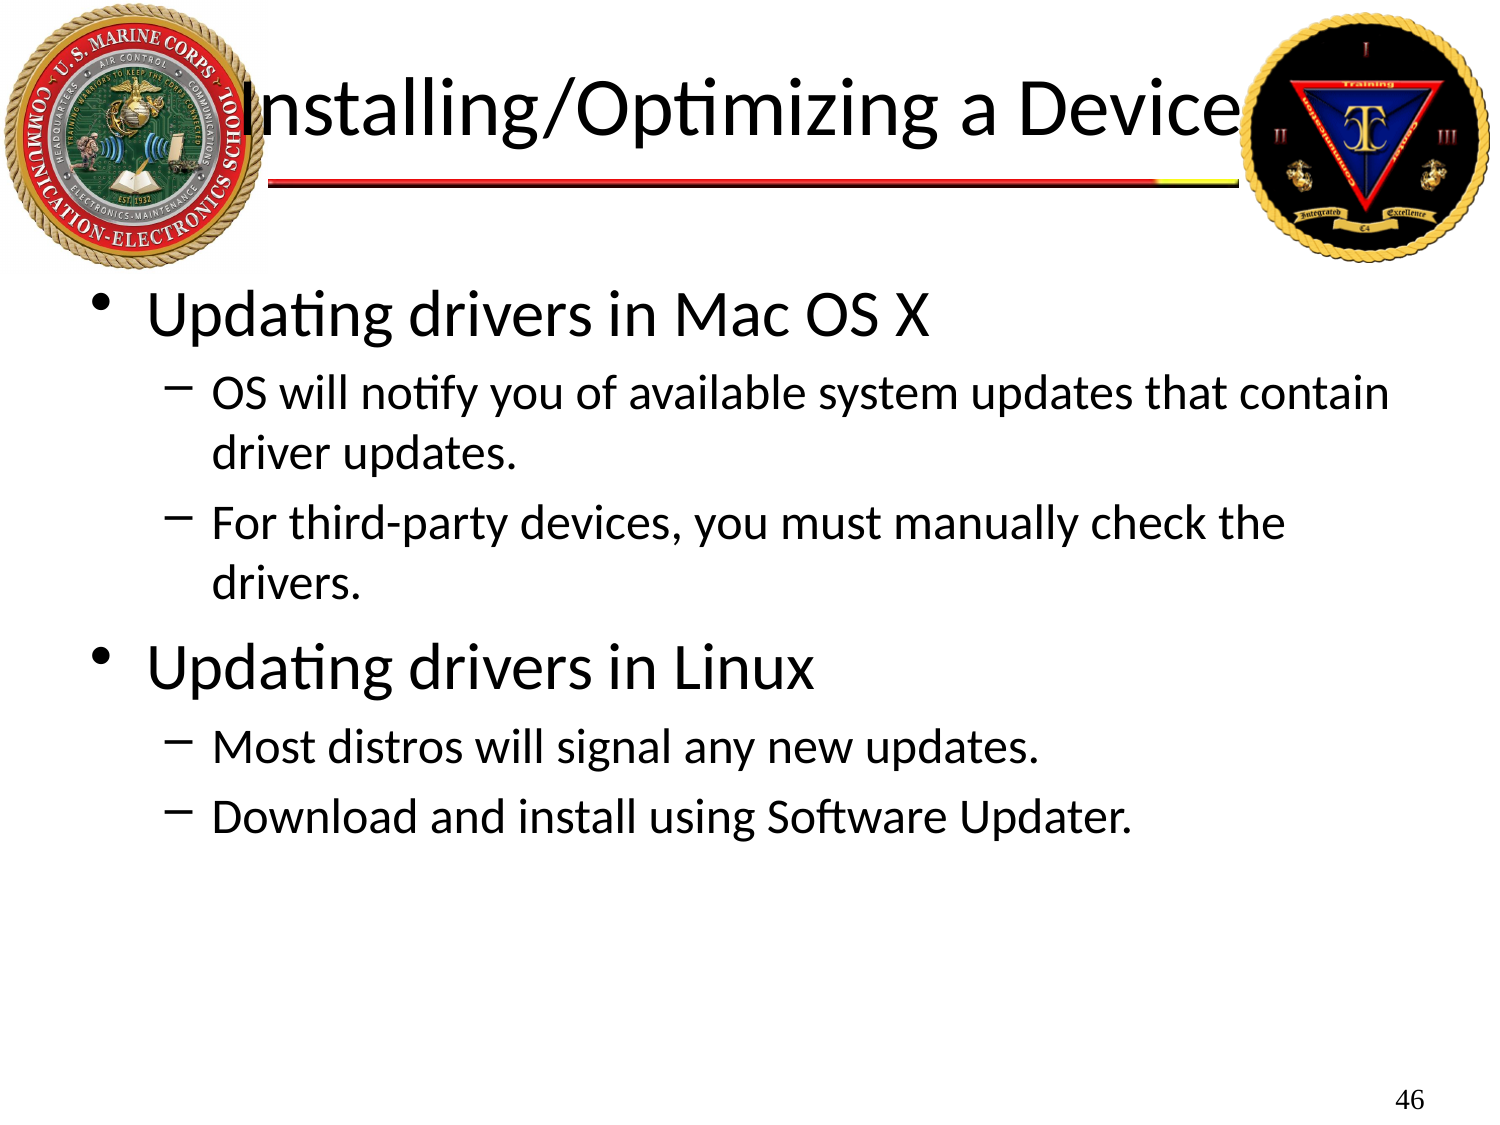

# Installing/Optimizing a Device
Updating drivers in Mac OS X
OS will notify you of available system updates that contain driver updates.
For third-party devices, you must manually check the drivers.
Updating drivers in Linux
Most distros will signal any new updates.
Download and install using Software Updater.